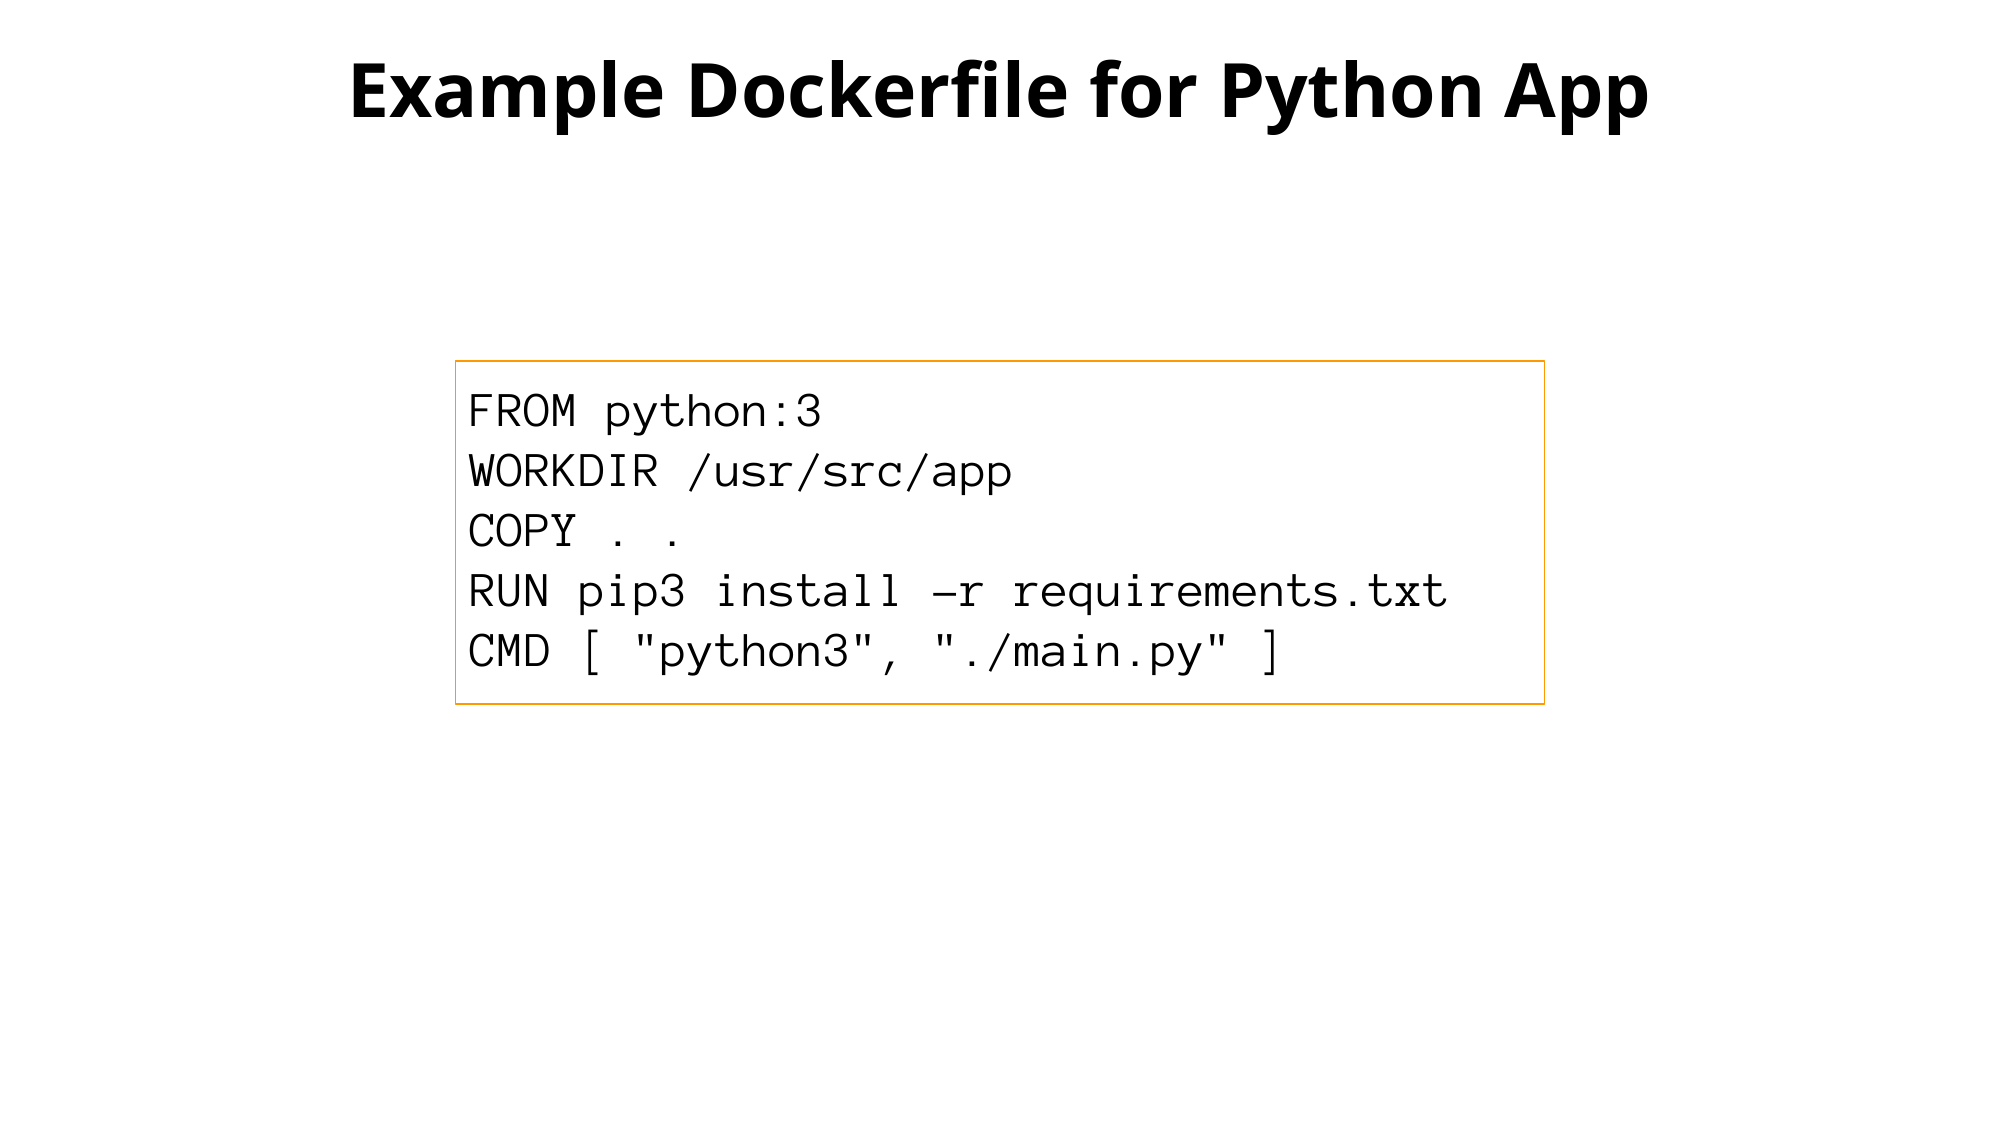

# Example Dockerfile for Python App
FROM python:3
WORKDIR /usr/src/app
COPY . .
RUN pip3 install -r requirements.txt
CMD [ "python3", "./main.py" ]